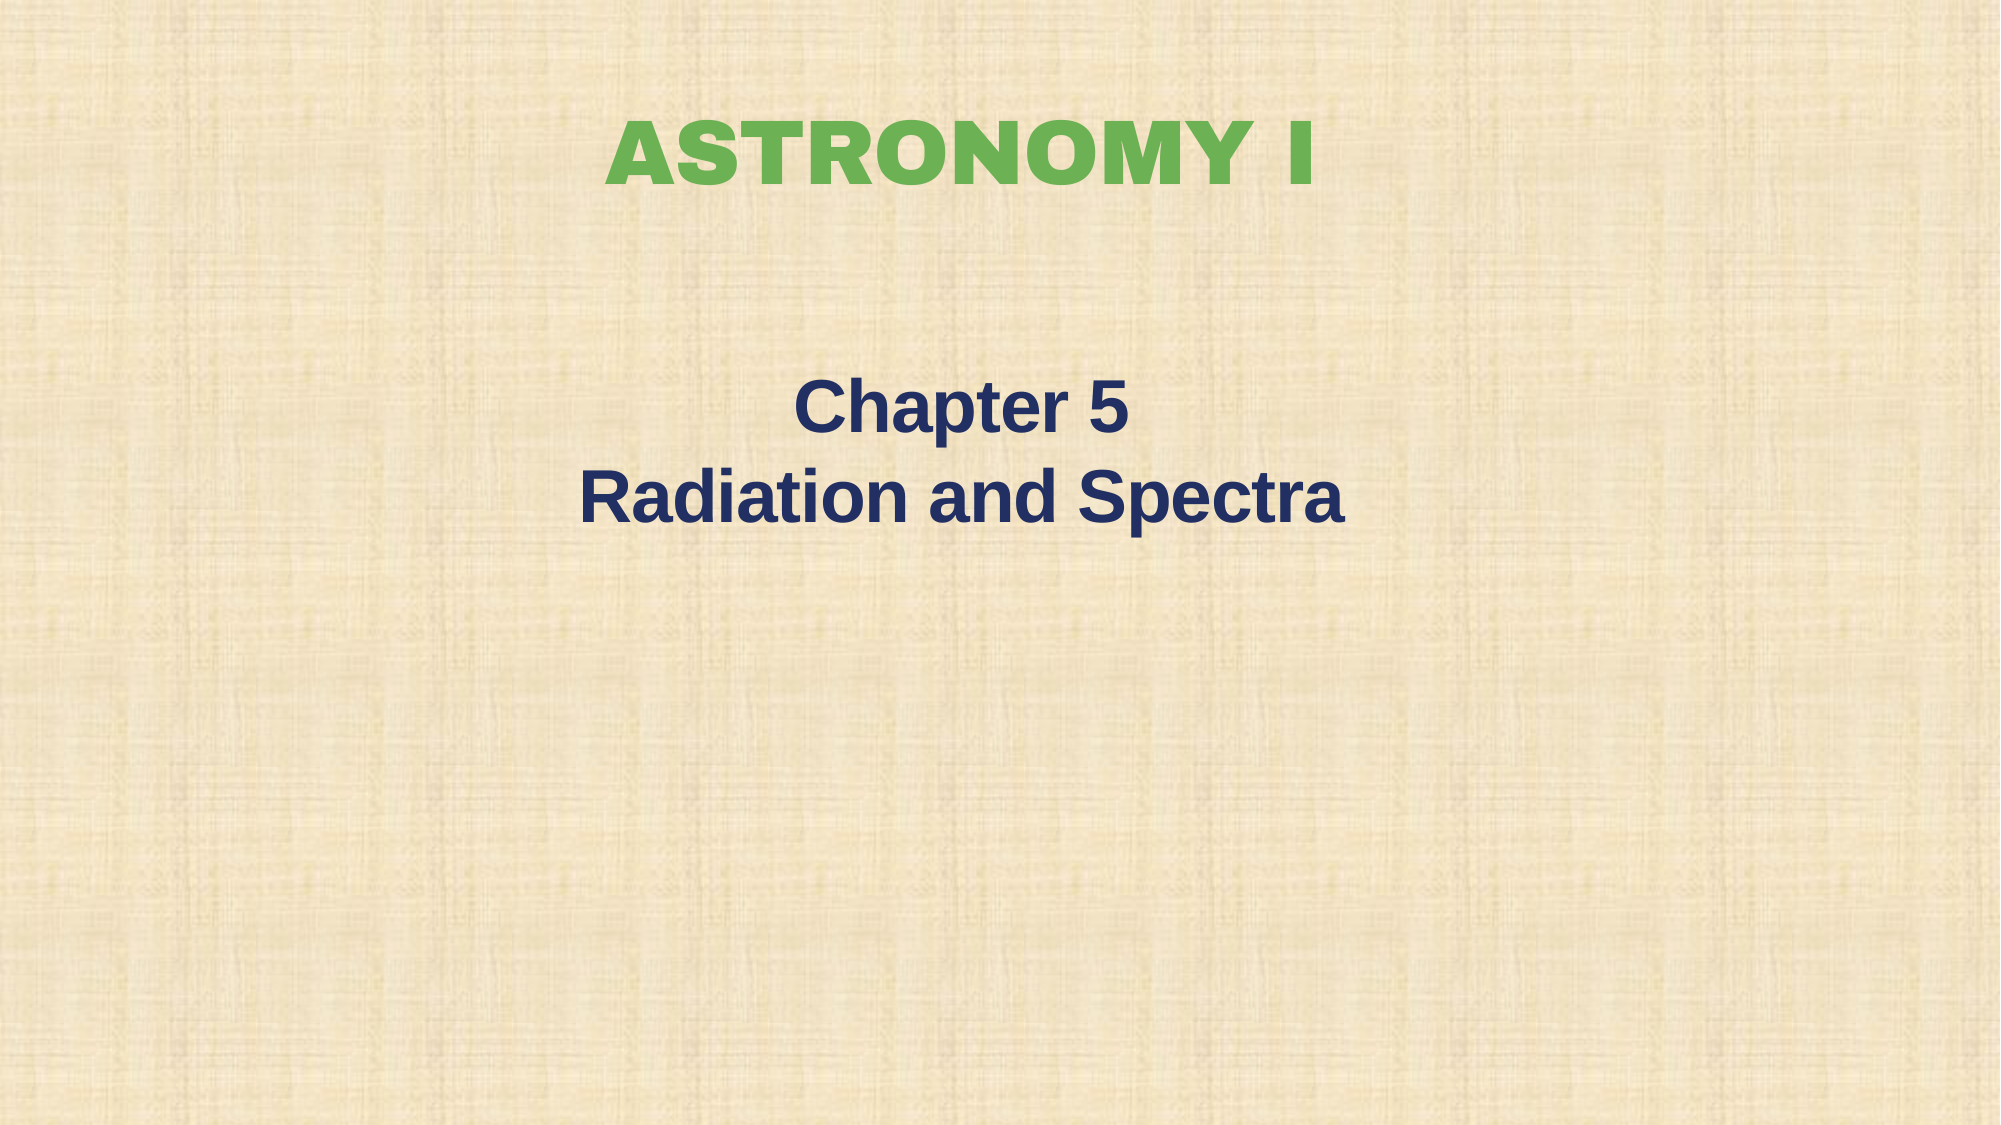

ASTRONOMY I

Chapter 5
Radiation and Spectra